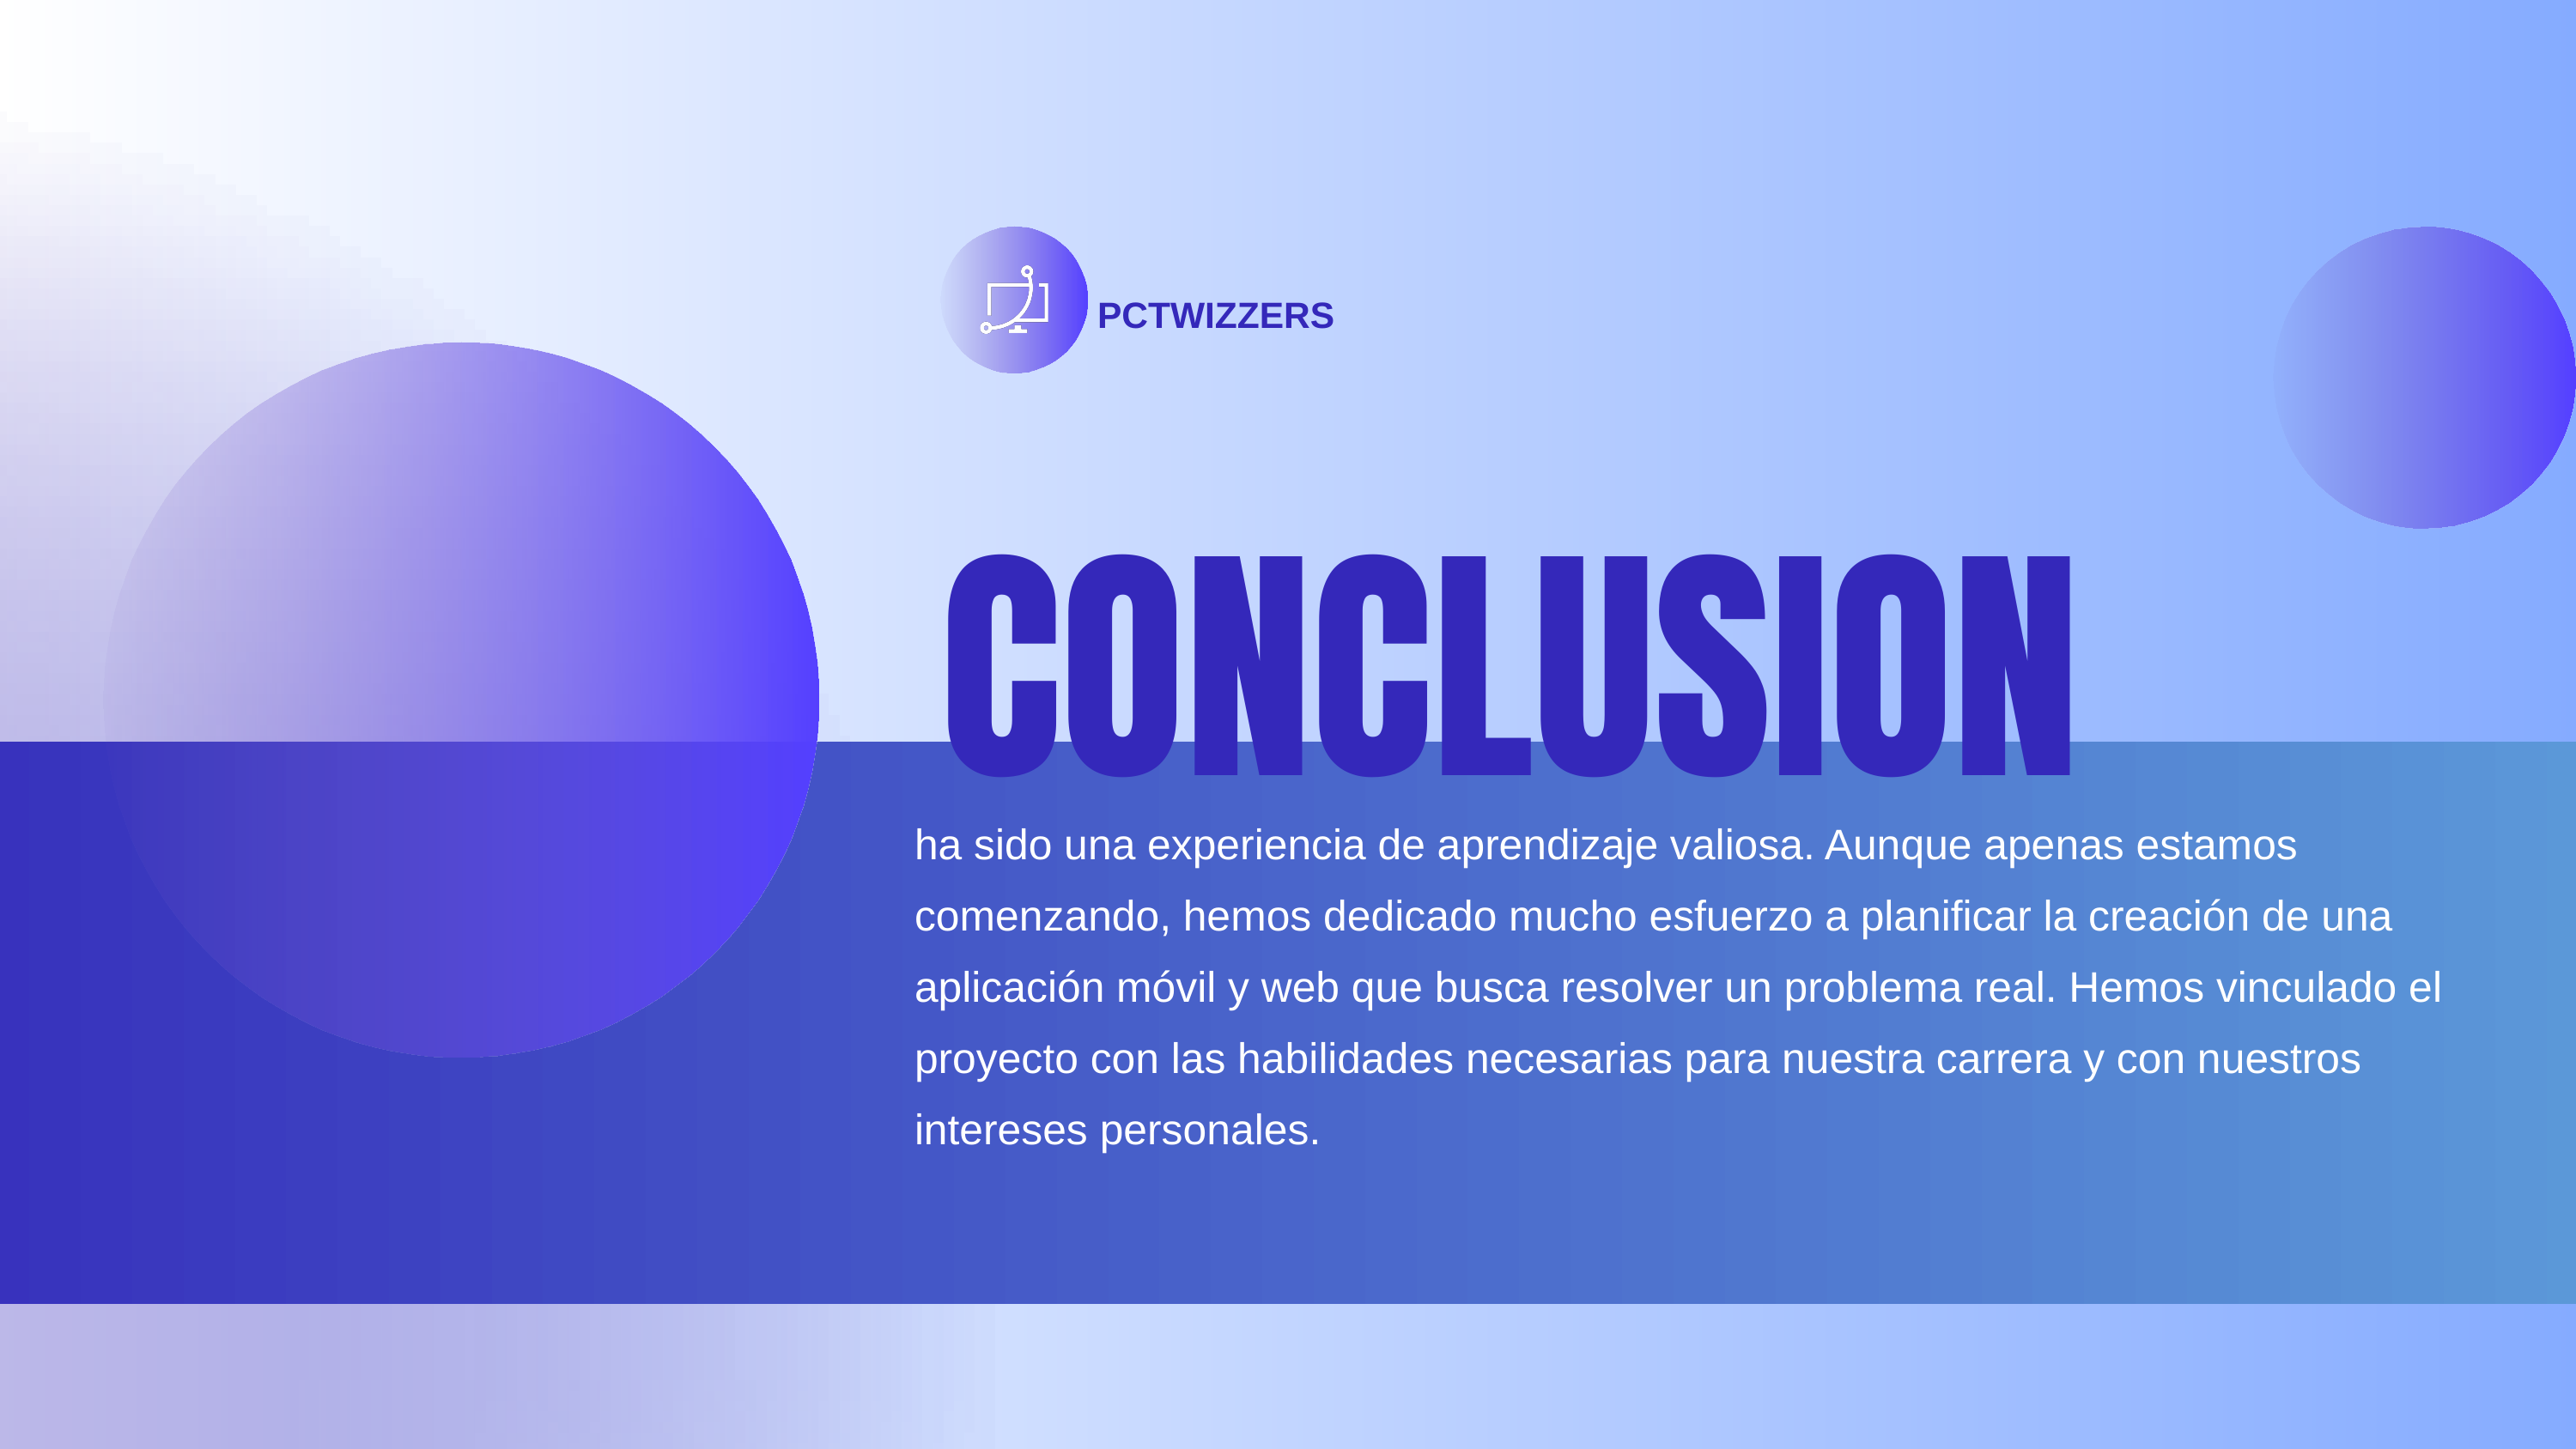

PCTWIZZERS

CONCLUSION

ha sido una experiencia de aprendizaje valiosa. Aunque apenas estamos comenzando, hemos dedicado mucho esfuerzo a planificar la creación de una aplicación móvil y web que busca resolver un problema real. Hemos vinculado el proyecto con las habilidades necesarias para nuestra carrera y con nuestros intereses personales.